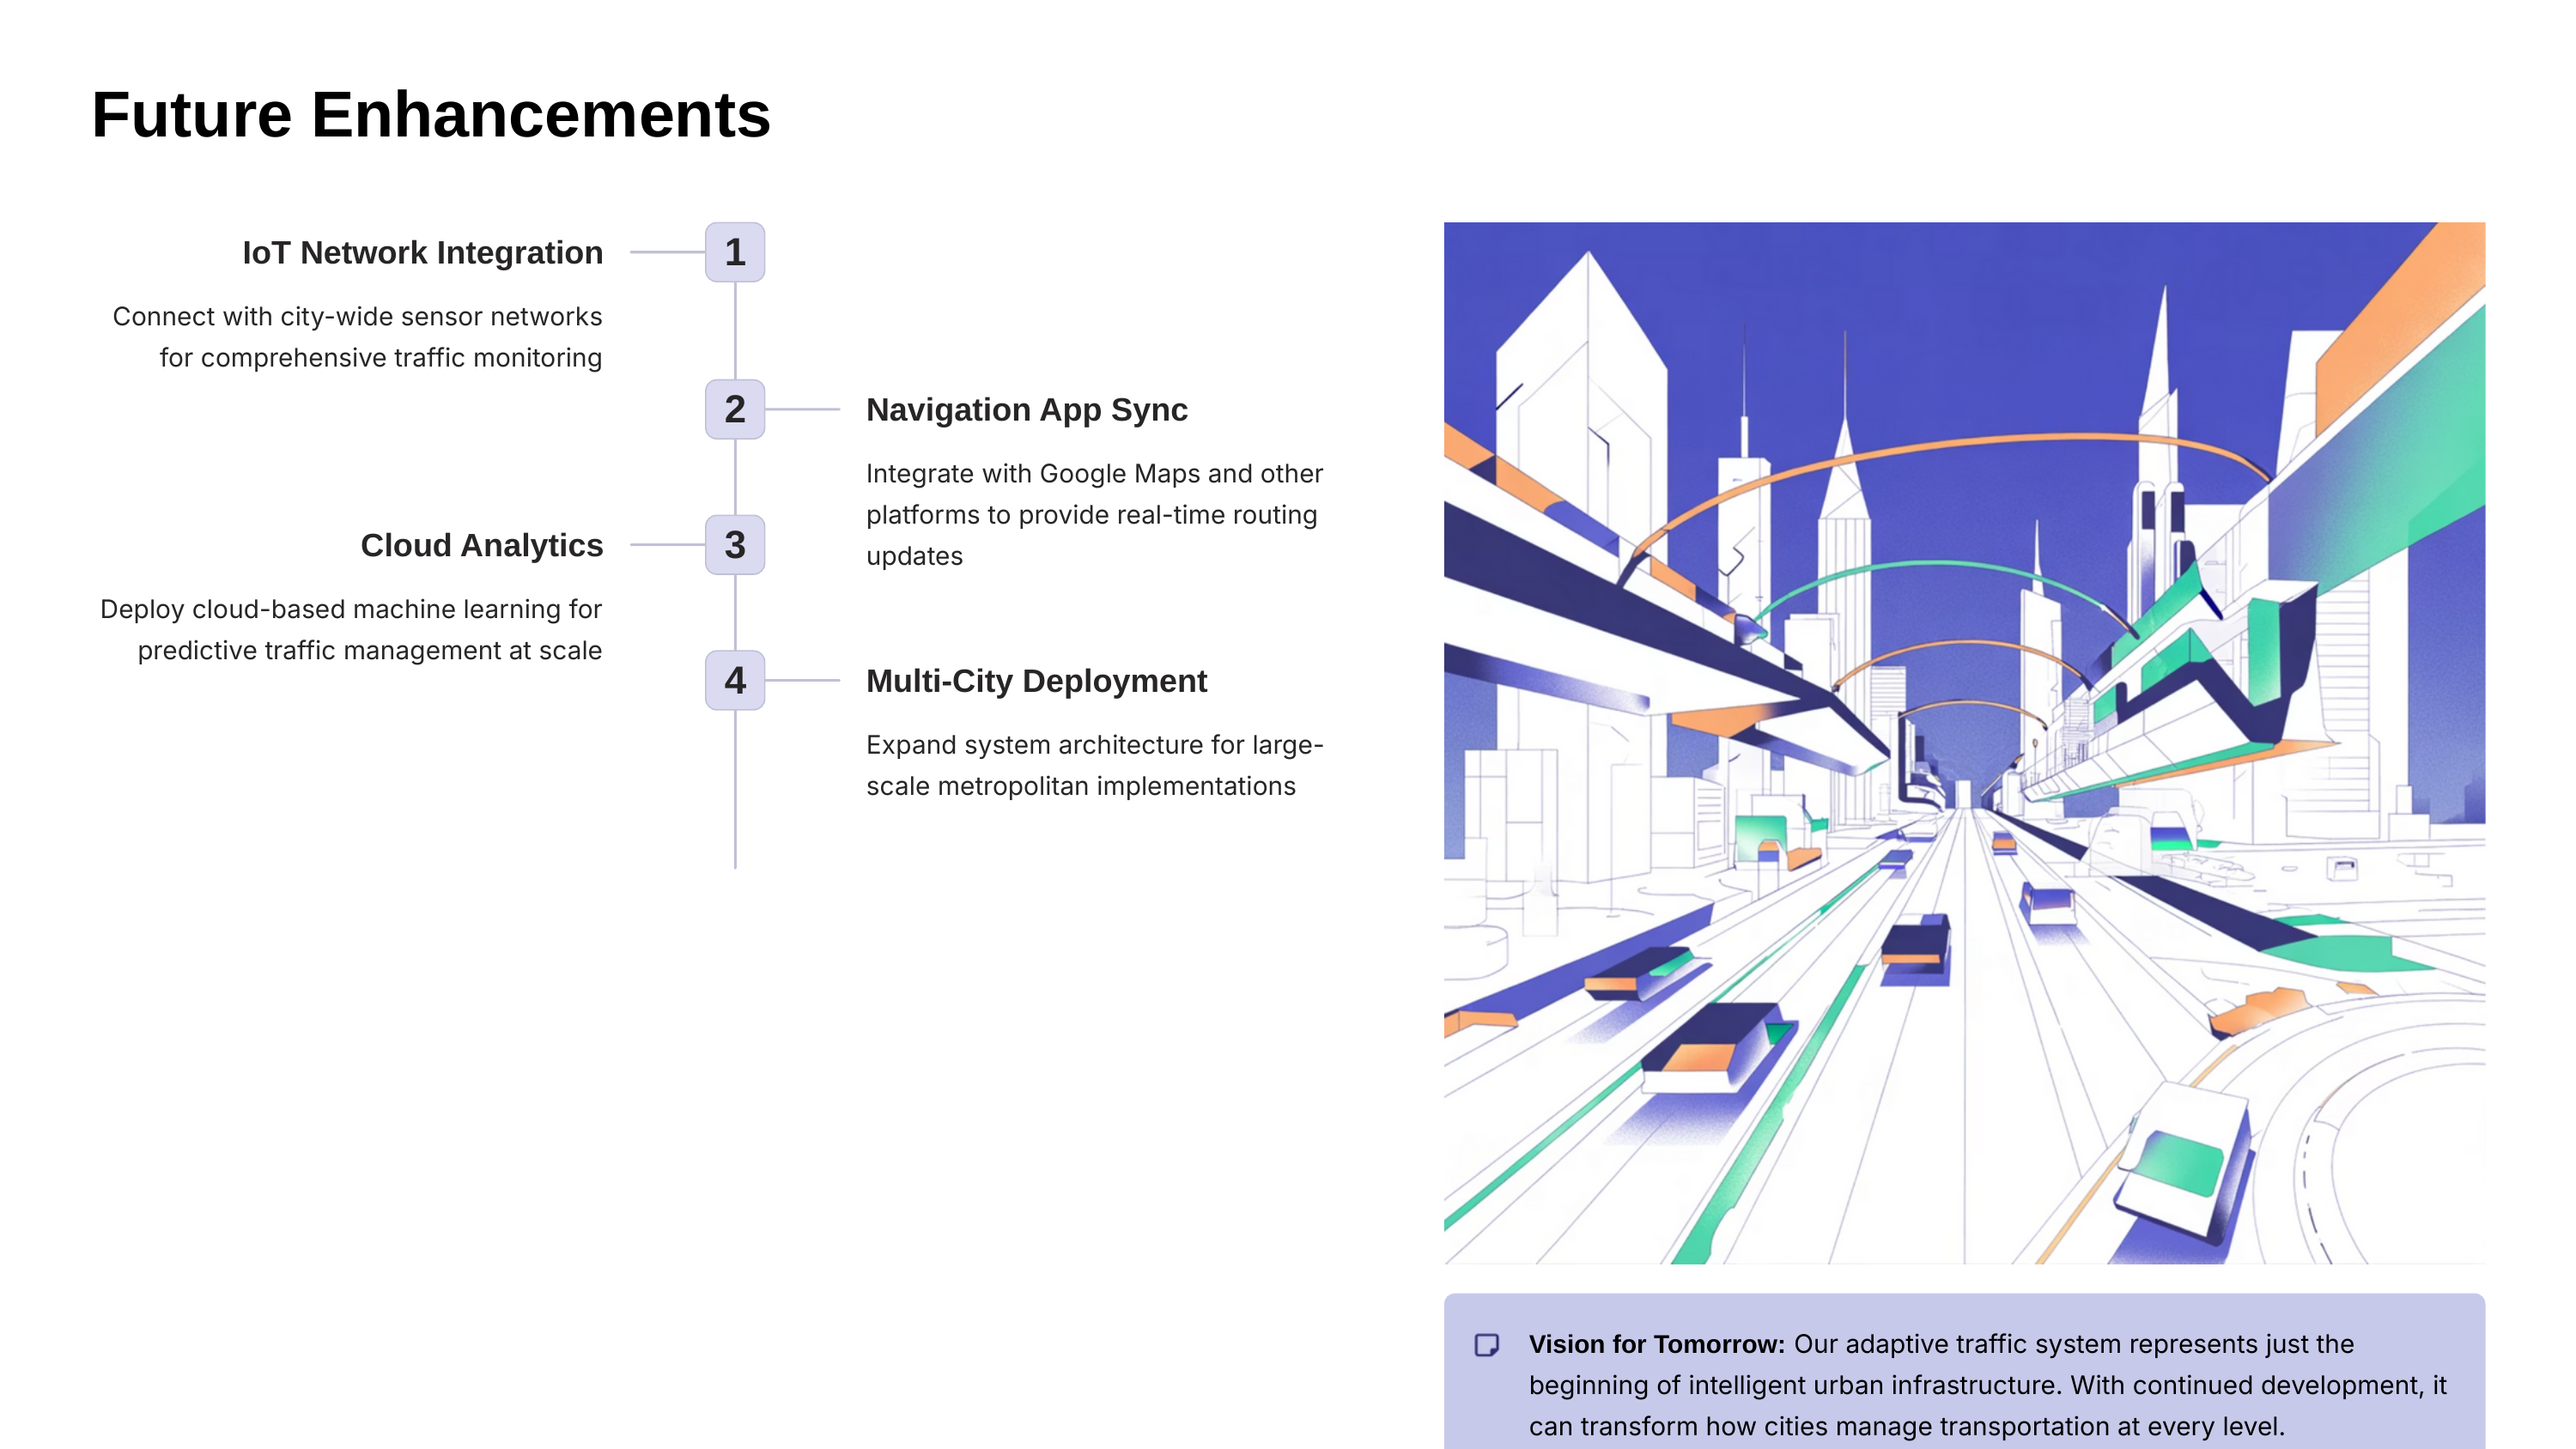

Future Enhancements

IoT Network Integration
1

Connect with city-wide sensor networks for comprehensive traffic monitoring

Navigation App Sync
2

Integrate with Google Maps and other platforms to provide real-time routing updates

Cloud Analytics
3

Deploy cloud-based machine learning for predictive traffic management at scale

Multi-City Deployment
4

Expand system architecture for large-scale metropolitan implementations

Vision for Tomorrow: Our adaptive traffic system represents just the beginning of intelligent urban infrastructure. With continued development, it can transform how cities manage transportation at every level.